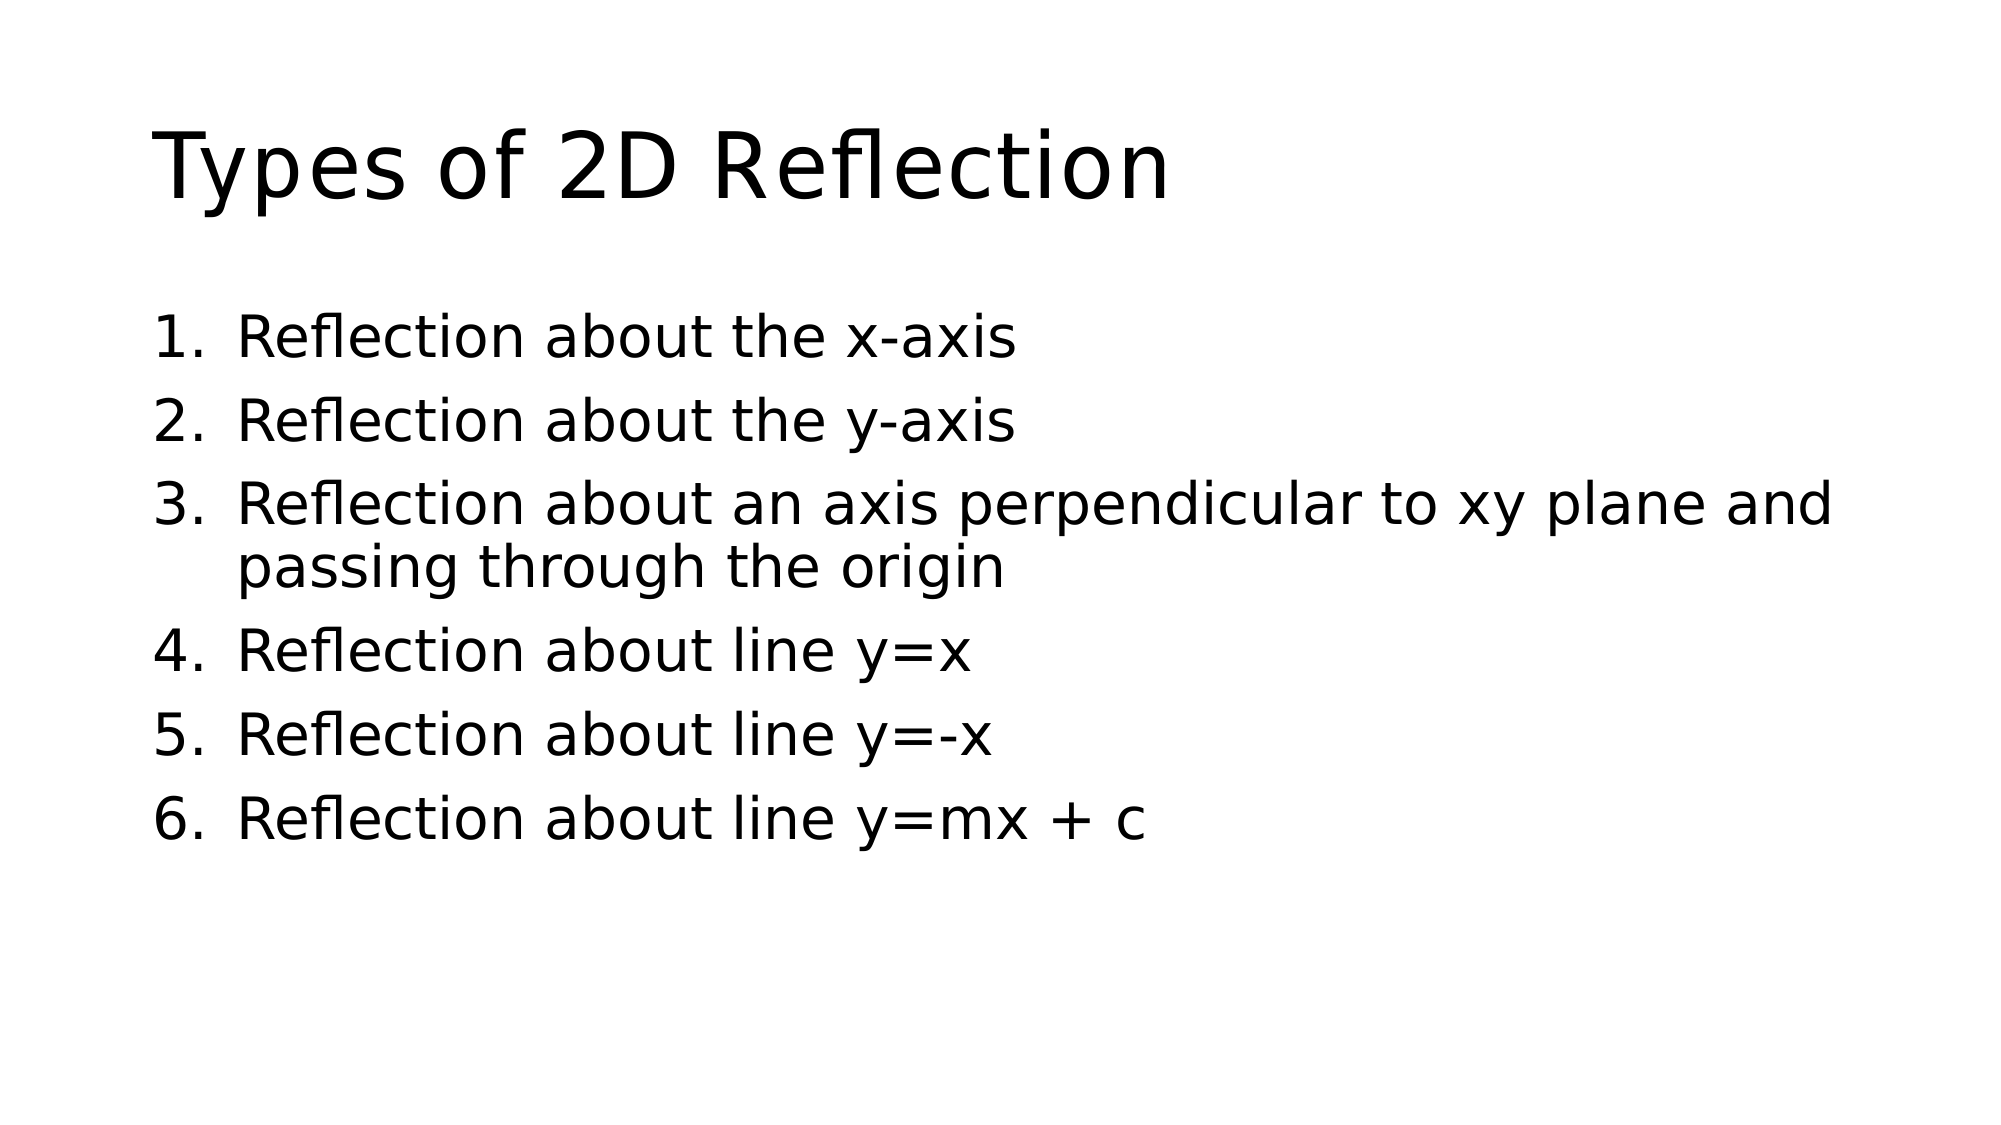

# Types of 2D Reflection
Reflection about the x-axis
Reflection about the y-axis
Reflection about an axis perpendicular to xy plane and passing through the origin
Reflection about line y=x
Reflection about line y=-x
Reflection about line y=mx + c